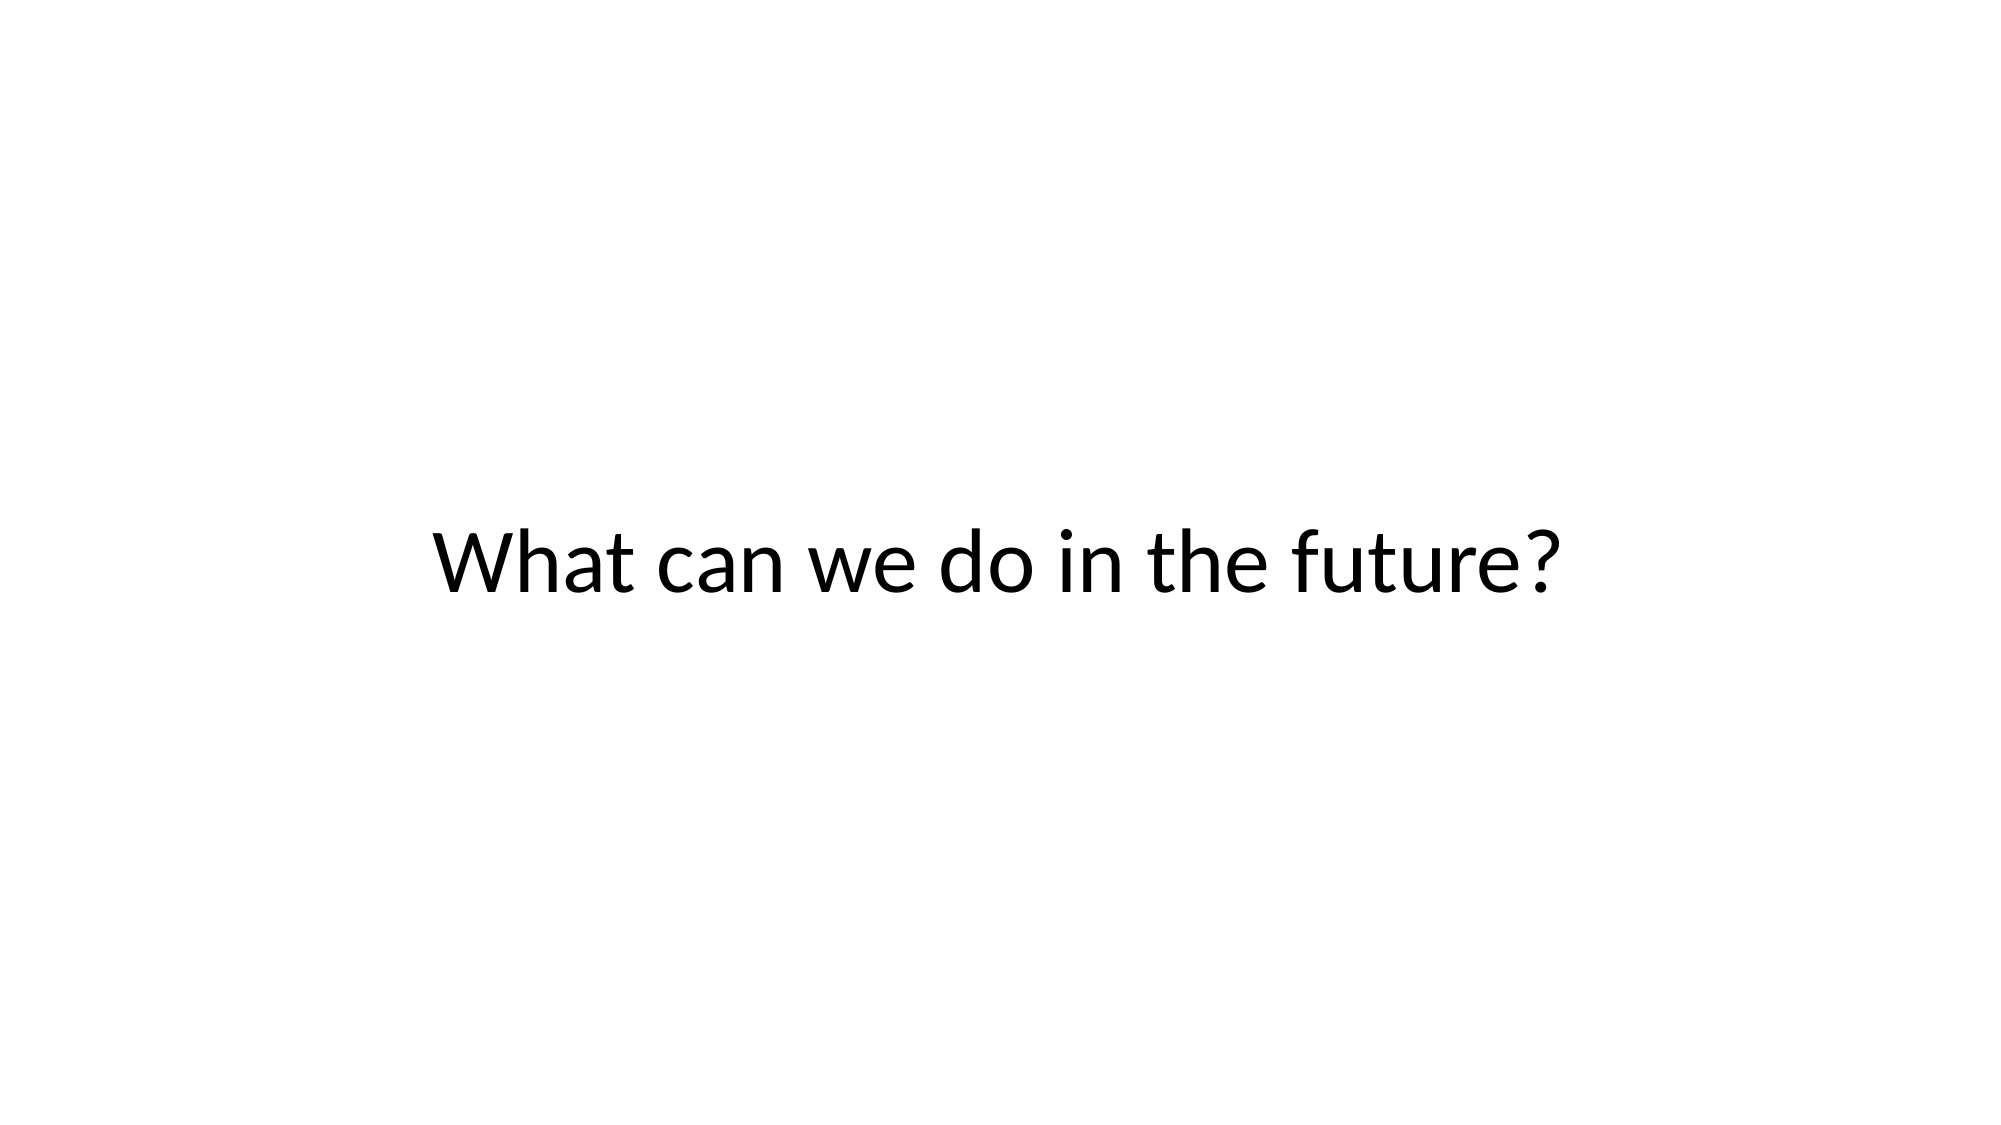

# What can we do in the future?